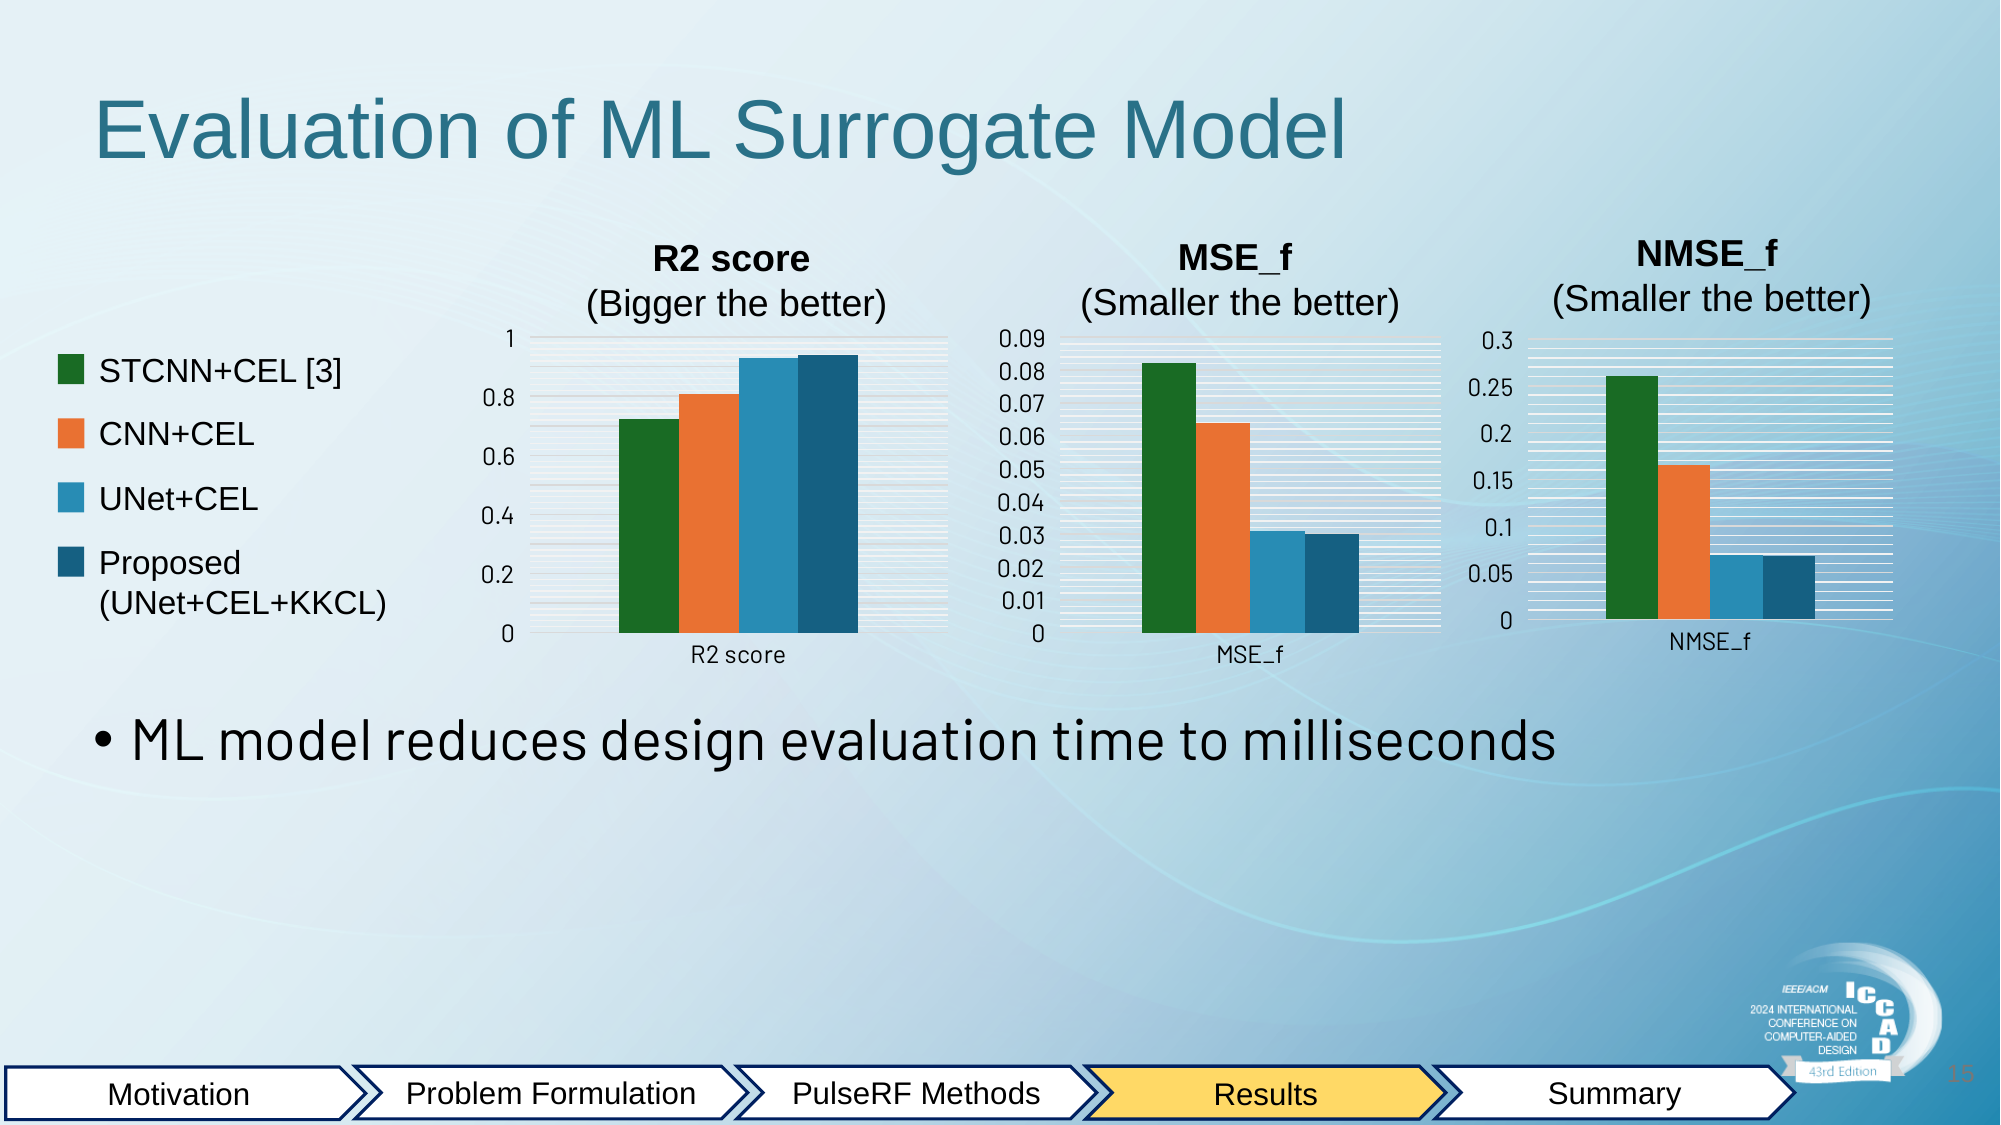

# Evaluation of ML Surrogate Model
NMSE_f
(Smaller the better)
MSE_f
(Smaller the better)
R2 score
(Bigger the better)

### Chart

| Category | STCNN+CEL[1] | CNN+CEL | UNet+CEL | Proposed (UNet+CEL+KKCL) |
|---|---|---|---|---|
| R2 score | 0.724 | 0.807 | 0.929 | 0.941 |

### Chart

| Category | STCNN+CEL[1] | CNN+CEL | UNet+CEL | Proposed (UNet+CEL+KKCL) |
|---|---|---|---|---|
| MSE_f | 0.082 | 0.064 | 0.031 | 0.03 |

### Chart

| Category | STCNN+CEL[1] | CNN+CEL | UNet+CEL | Proposed (UNet+CEL+KKCL) |
|---|---|---|---|---|
| NMSE_f | 0.261 | 0.165 | 0.069 | 0.068 |
STCNN+CEL [3]

CNN+CEL

UNet+CEL

Proposed (UNet+CEL+KKCL)

ML model reduces design evaluation time to milliseconds

15
Results